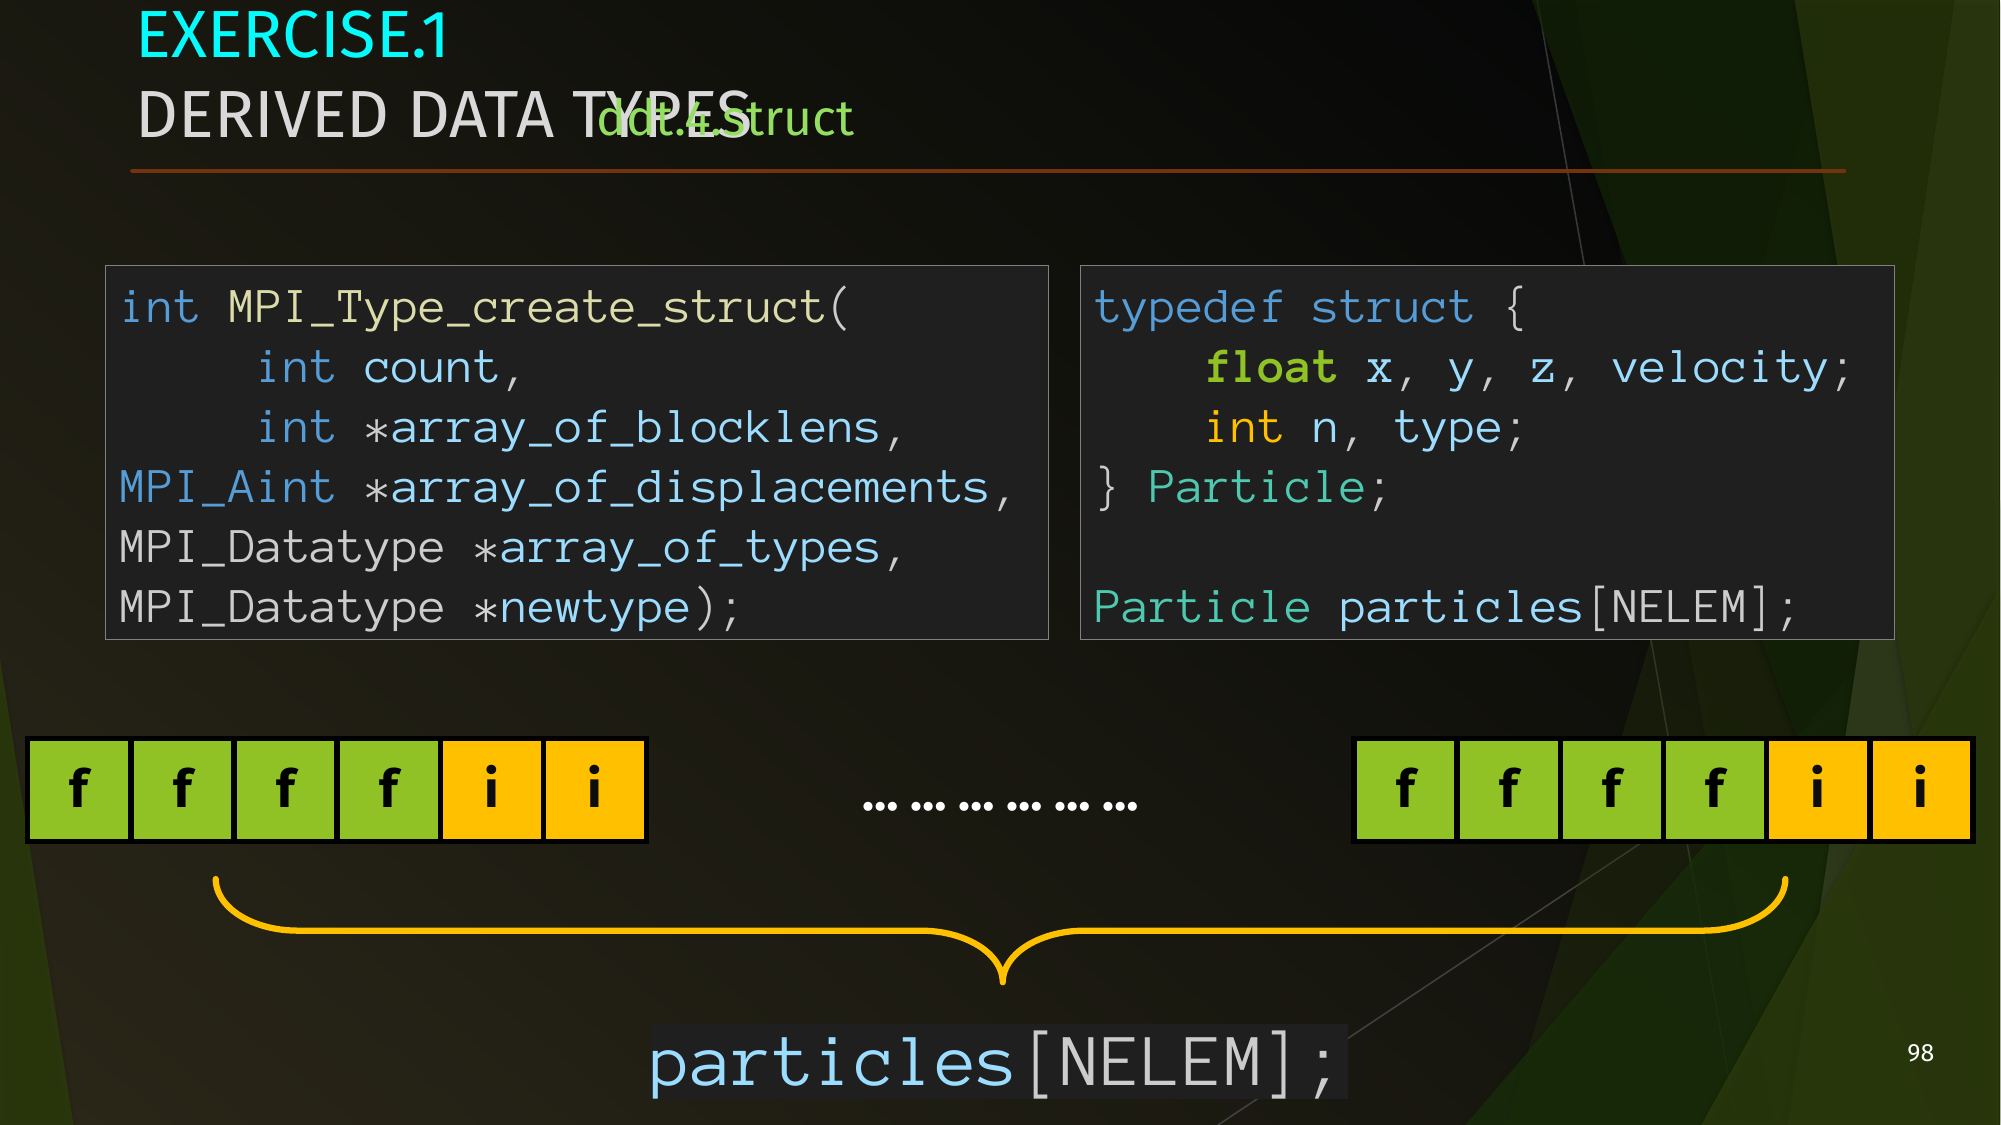

# Exercise.1				     					Derived Data Types
ddt.4.struct

int MPI_Type_create_struct(
     int count,
     int *array_of_blocklens,
MPI_Aint *array_of_displacements,
MPI_Datatype *array_of_types,
MPI_Datatype *newtype);
typedef struct {
    float x, y, z, velocity;
    int n, type;
} Particle;

Particle particles[NELEM];
| f | f | f | f | i | i |
| --- | --- | --- | --- | --- | --- |
| f | f | f | f | i | i |
| --- | --- | --- | --- | --- | --- |
… … … … … …
particles[NELEM];
98